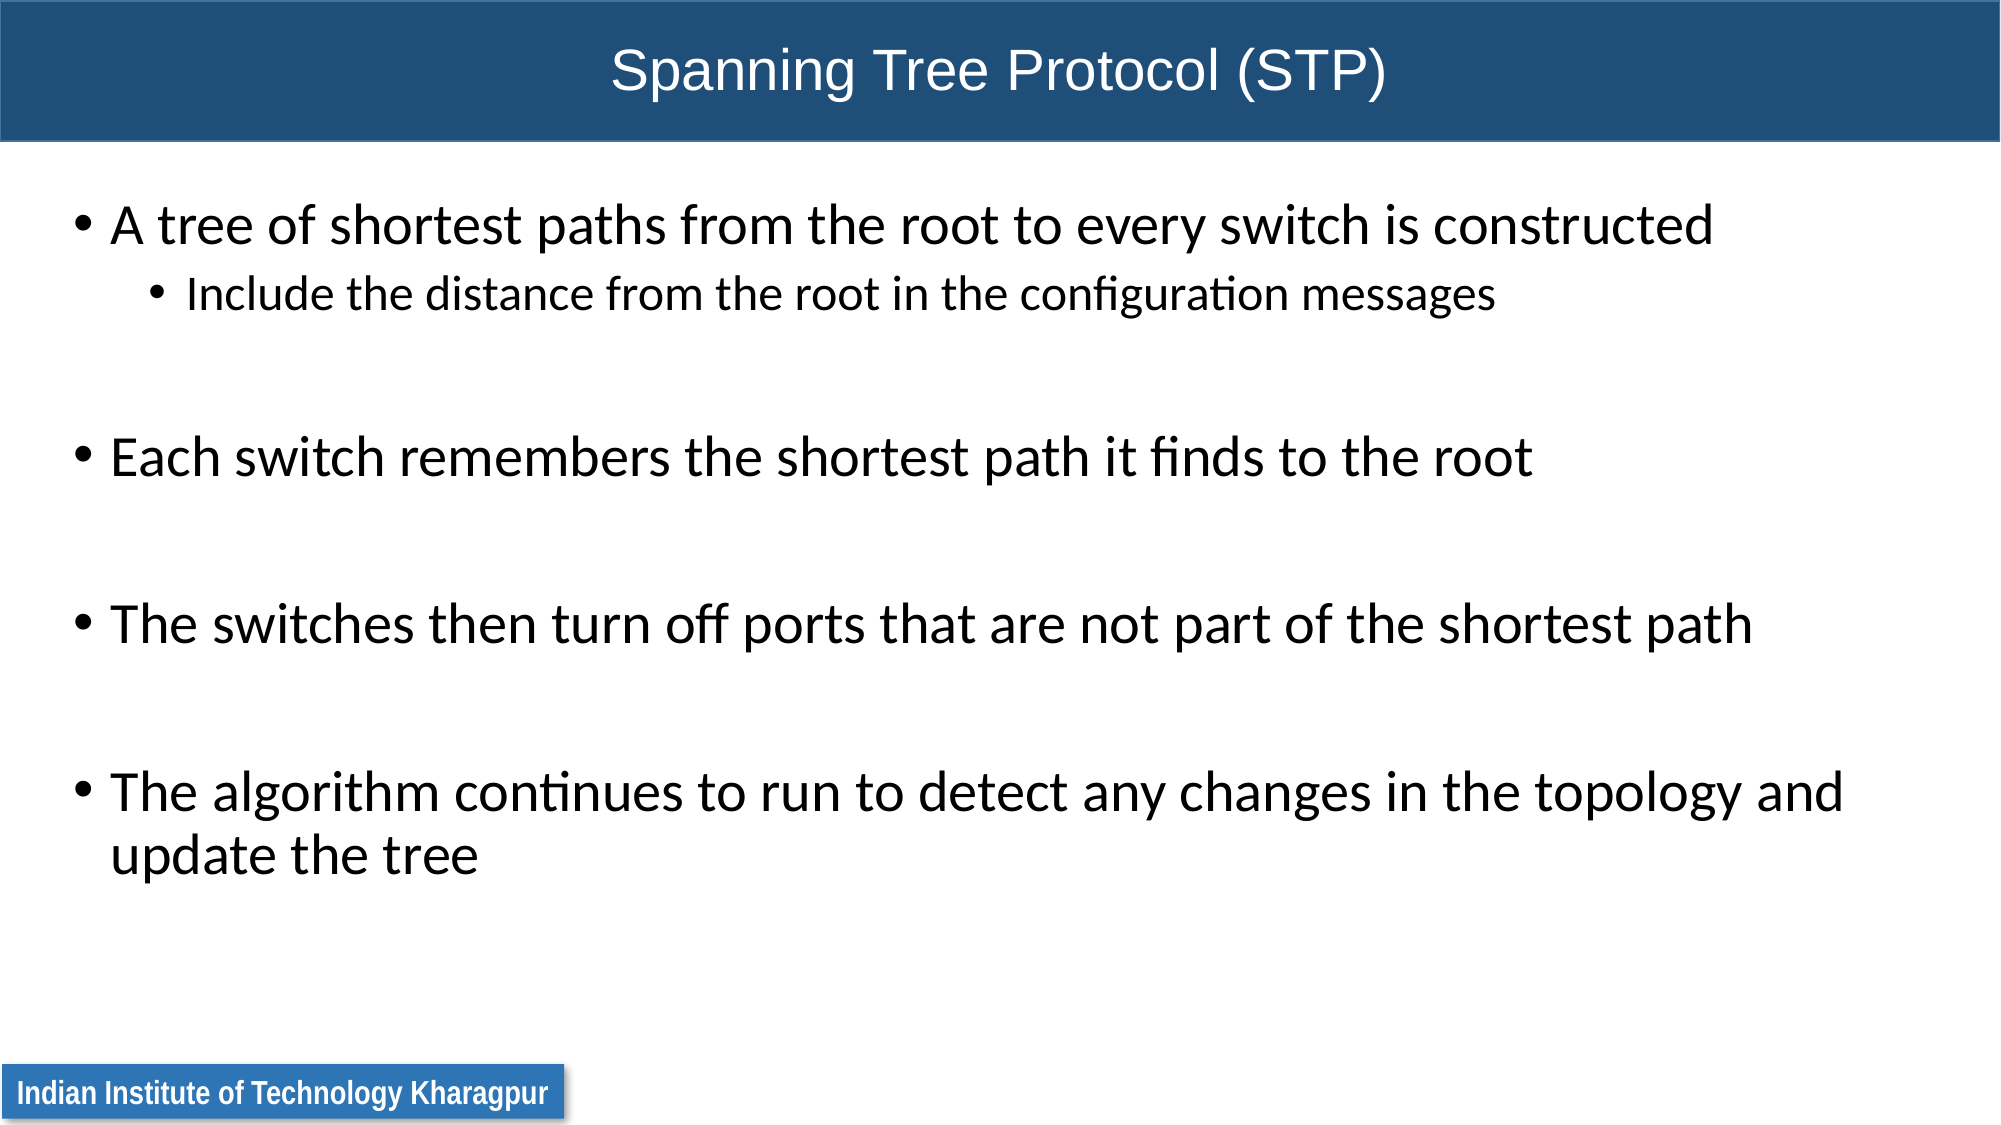

# Spanning Tree Protocol (STP)
A tree of shortest paths from the root to every switch is constructed
Include the distance from the root in the configuration messages

Each switch remembers the shortest path it finds to the root

The switches then turn off ports that are not part of the shortest path

The algorithm continues to run to detect any changes in the topology and update the tree